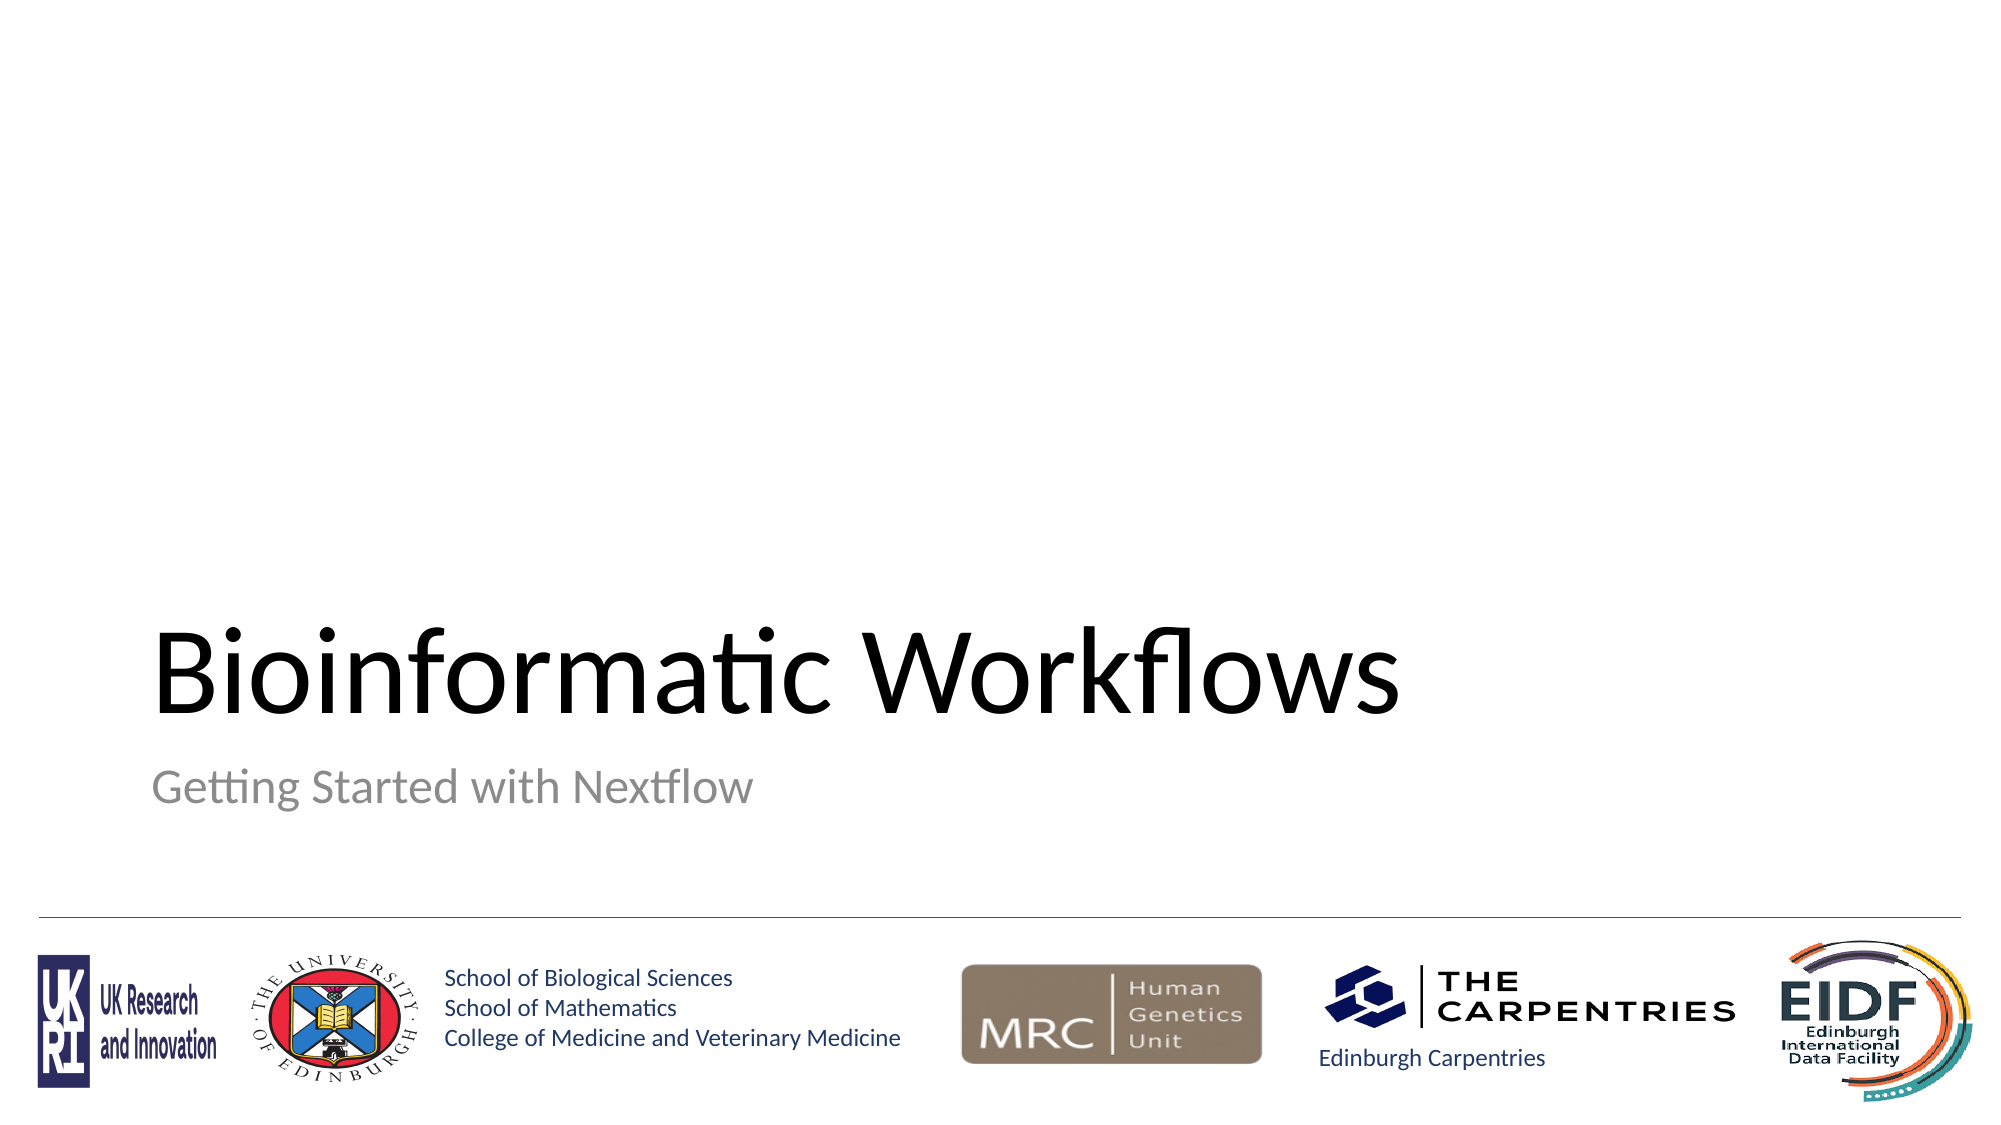

# Bioinformatic Workflows
Getting Started with Nextflow